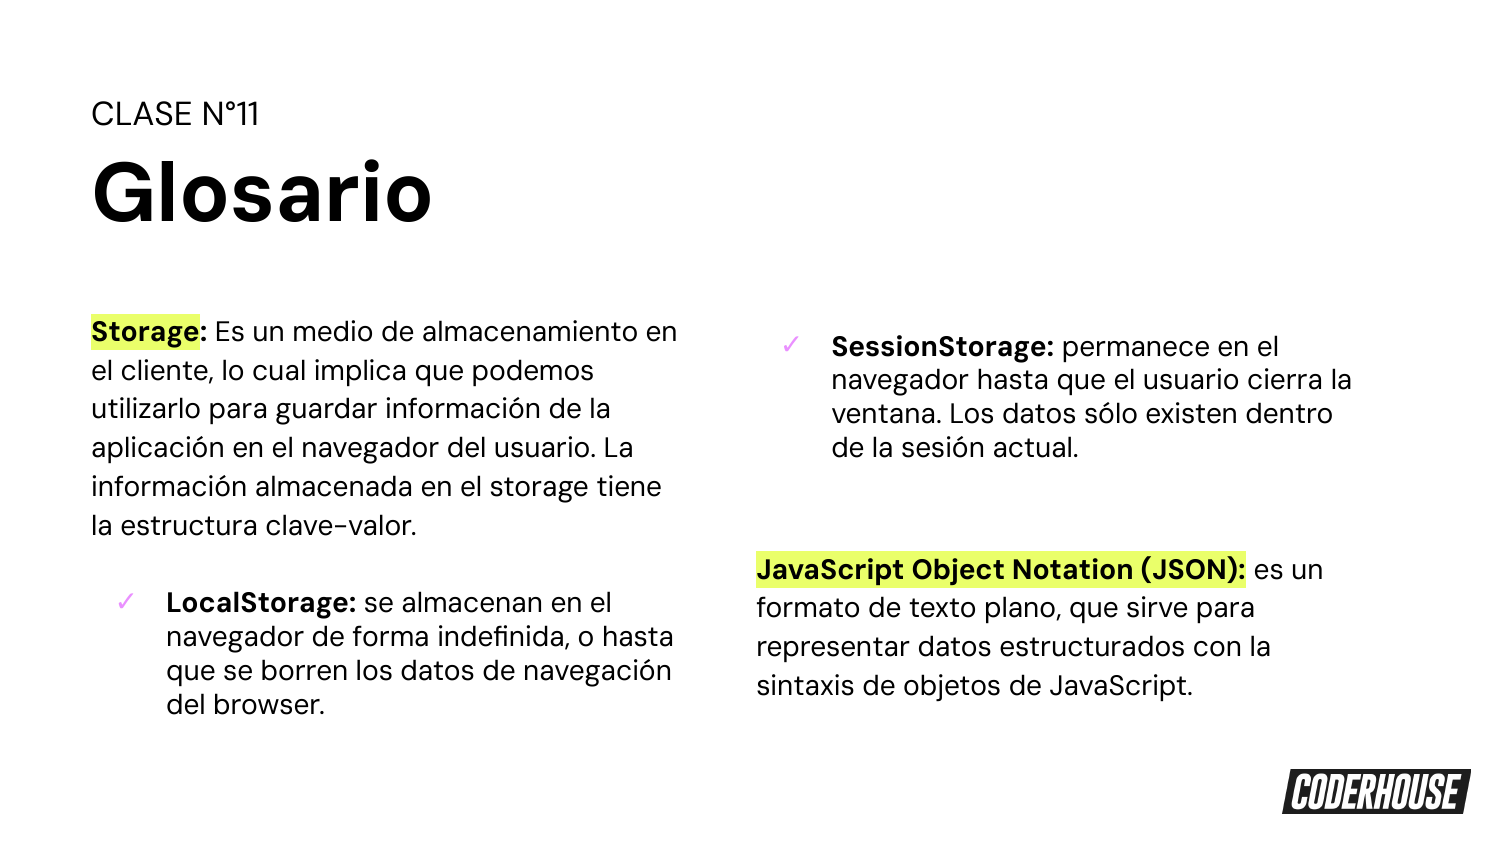

CLASE N°11
Glosario

SessionStorage: permanece en el navegador hasta que el usuario cierra la ventana. Los datos sólo existen dentro de la sesión actual.
Storage: Es un medio de almacenamiento en el cliente, lo cual implica que podemos utilizarlo para guardar información de la aplicación en el navegador del usuario. La información almacenada en el storage tiene la estructura clave-valor.

LocalStorage: se almacenan en el navegador de forma indefinida, o hasta que se borren los datos de navegación del browser.
JavaScript Object Notation (JSON): es un formato de texto plano, que sirve para representar datos estructurados con la sintaxis de objetos de JavaScript.